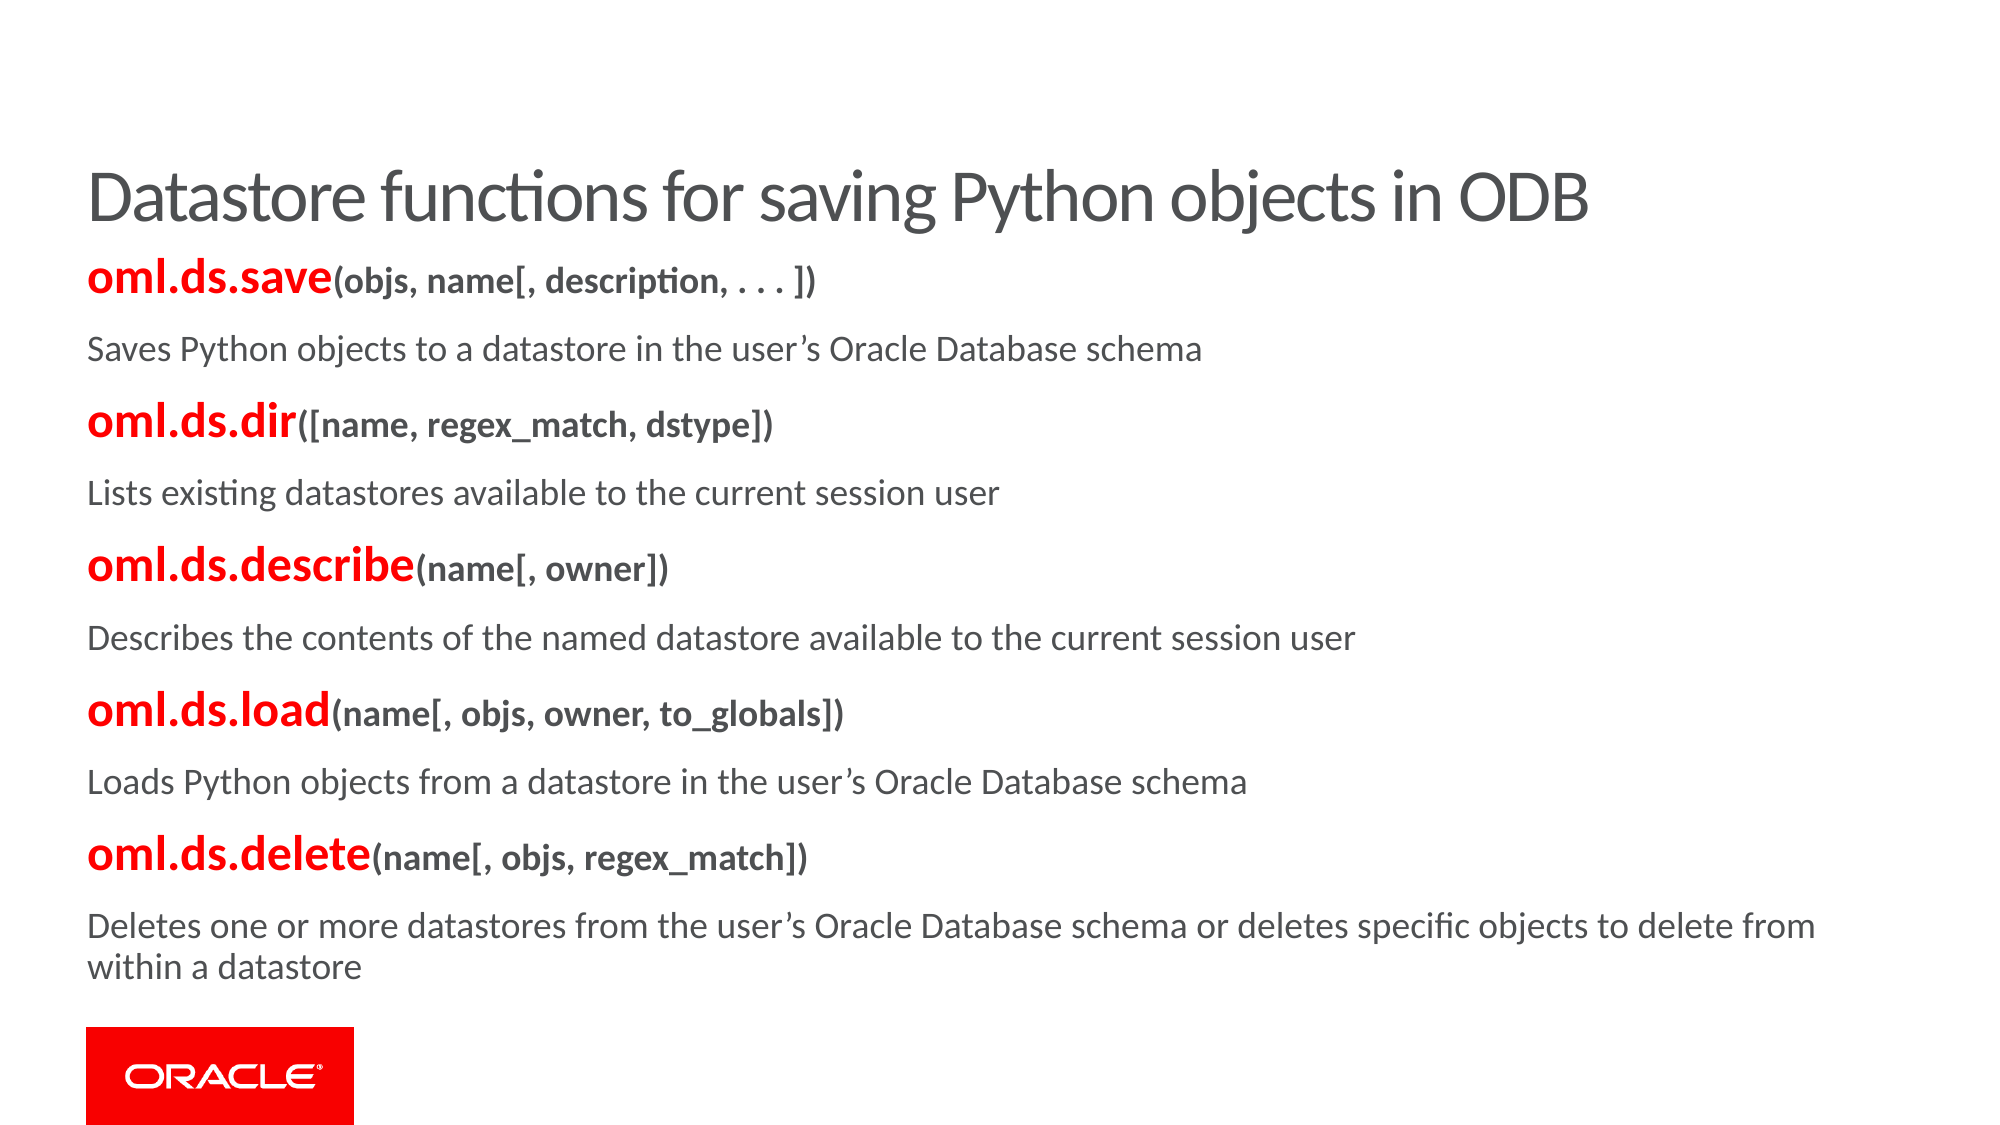

# Datastore functions for saving Python objects in ODB
oml.ds.save(objs, name[, description, . . . ])
Saves Python objects to a datastore in the user’s Oracle Database schema
oml.ds.dir([name, regex_match, dstype])
Lists existing datastores available to the current session user
oml.ds.describe(name[, owner])
Describes the contents of the named datastore available to the current session user
oml.ds.load(name[, objs, owner, to_globals])
Loads Python objects from a datastore in the user’s Oracle Database schema
oml.ds.delete(name[, objs, regex_match])
Deletes one or more datastores from the user’s Oracle Database schema or deletes specific objects to delete from within a datastore